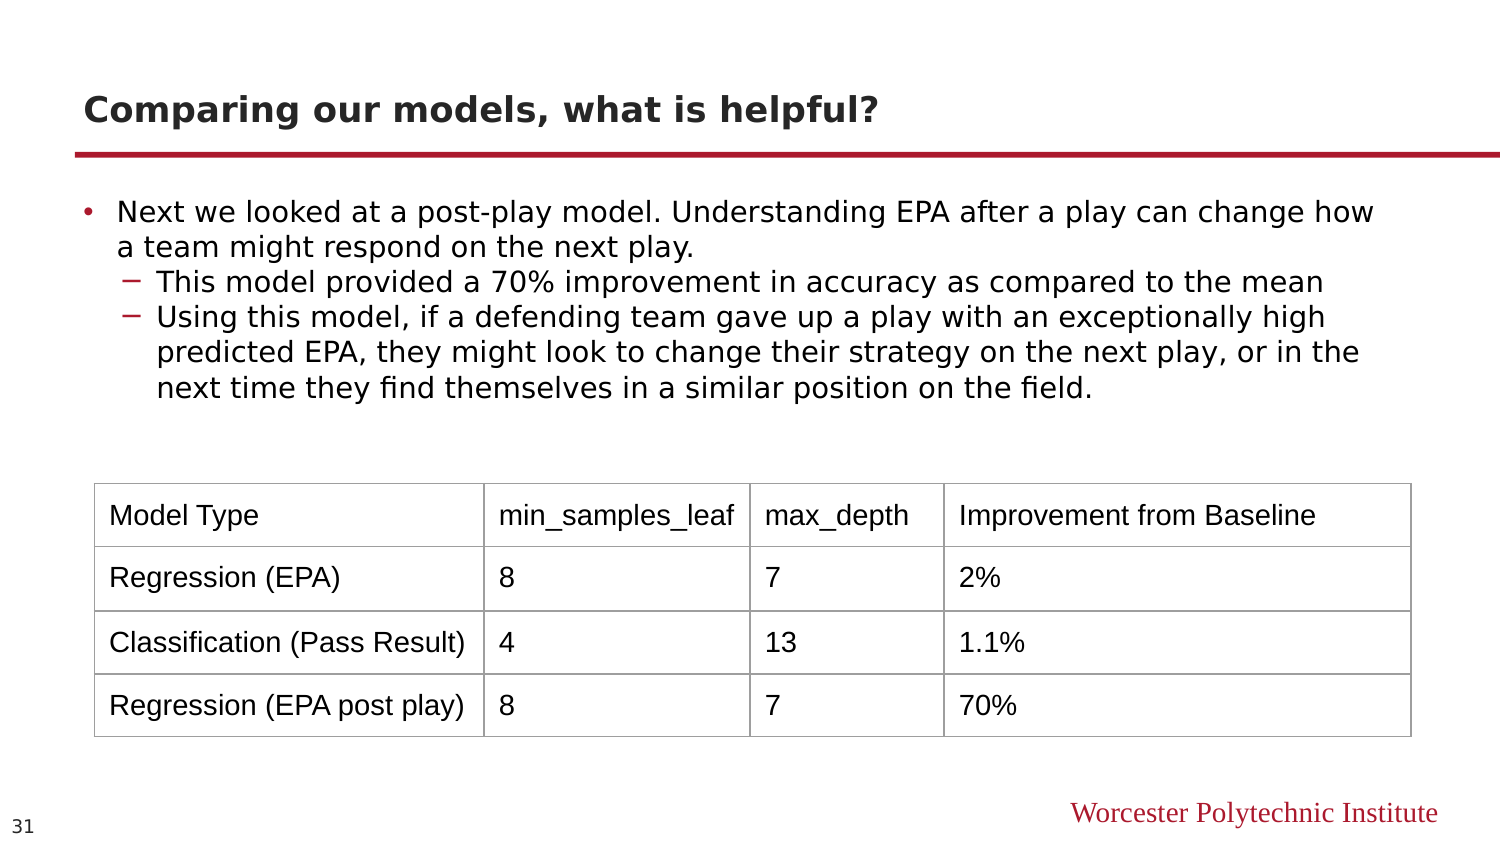

# Comparing our models, what is helpful?
Next we looked at a post-play model. Understanding EPA after a play can change how a team might respond on the next play.
This model provided a 70% improvement in accuracy as compared to the mean
Using this model, if a defending team gave up a play with an exceptionally high predicted EPA, they might look to change their strategy on the next play, or in the next time they find themselves in a similar position on the field.

| Model Type | min\_samples\_leaf | max\_depth | Improvement from Baseline |
| --- | --- | --- | --- |
| Regression (EPA) | 8 | 7 | 2% |
| Classification (Pass Result) | 4 | 13 | 1.1% |
| Regression (EPA post play) | 8 | 7 | 70% |
31